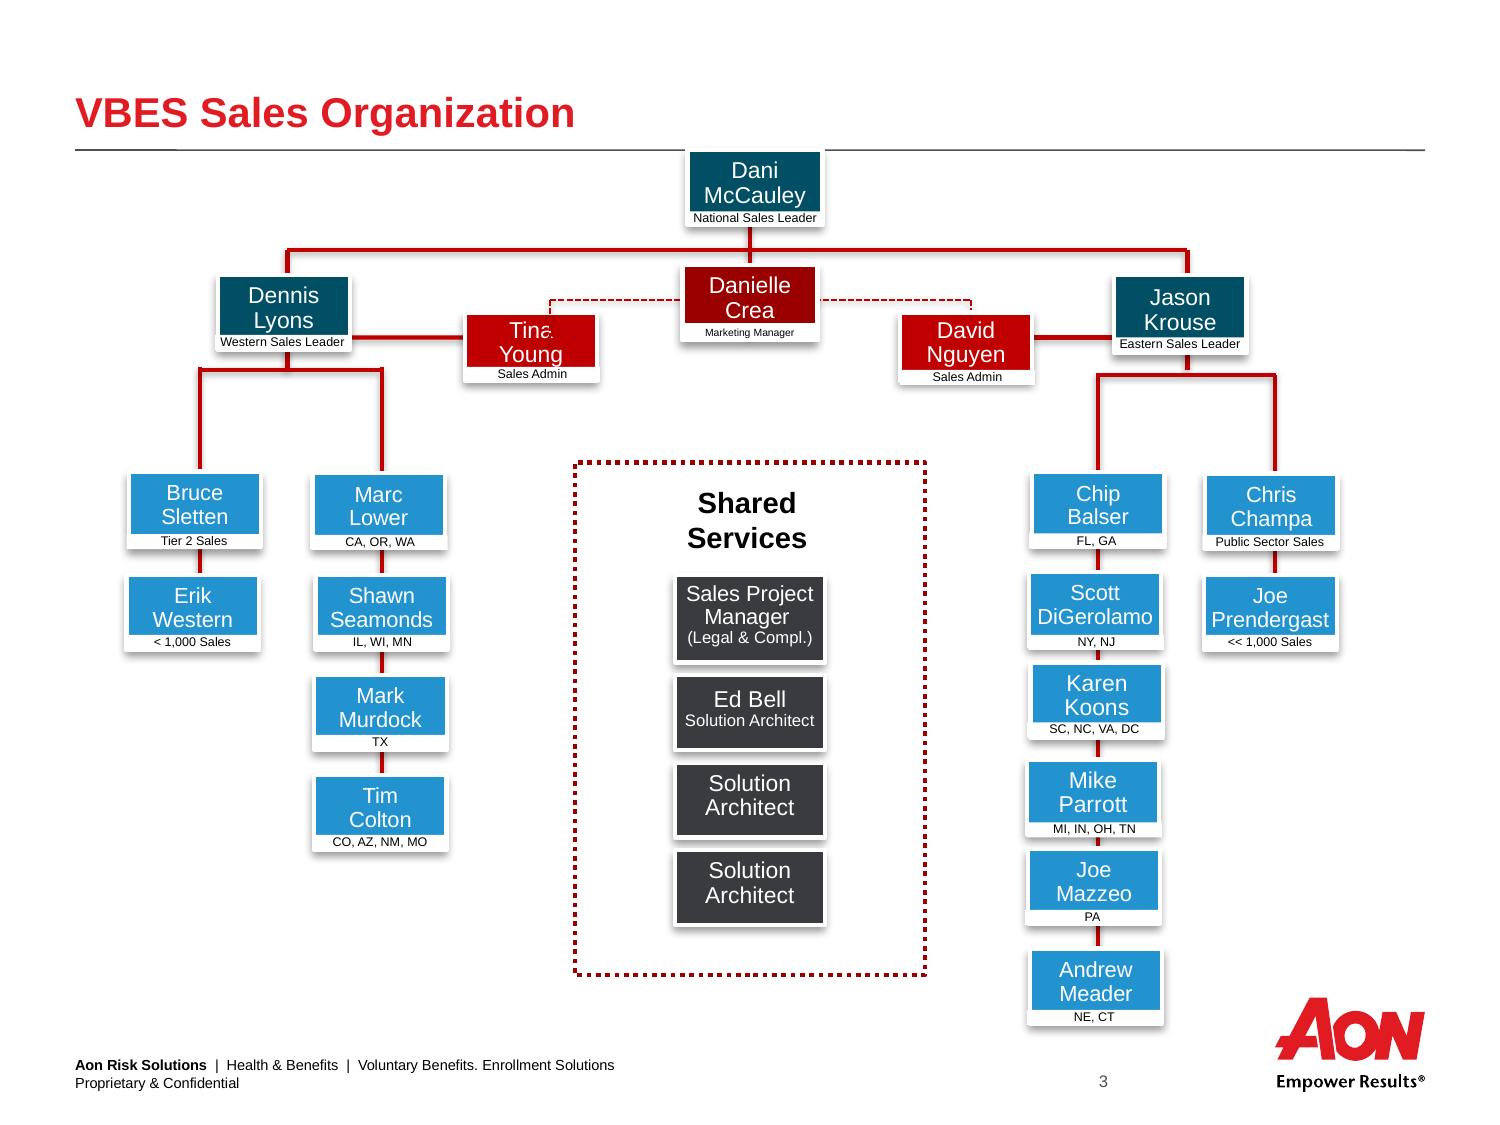

VBES Sales Organization
Dani
McCauley
National Sales Leader
Danielle Crea
Marketing Manager
Dennis
Lyons
Western Sales Leader
Jason
Krouse
Eastern Sales Leader
Tina
Young
Sales Admin
David Nguyen
Sales Admin

Bruce Sletten
Tier 2 Sales
Chip
Balser
FL, GA
Marc
Lower
CA, OR, WA
Chris
Champa
Public Sector Sales
Shared
Services
Scott DiGerolamo
NY, NJ
Erik
Western
< 1,000 Sales
Shawn
Seamonds
IL, WI, MN
Sales Project Manager
(Legal & Compl.)
Joe
Prendergast
<< 1,000 Sales
Karen
Koons
SC, NC, VA, DC
Mark Murdock
TX
Ed Bell
Solution Architect
Mike
Parrott
MI, IN, OH, TN
Solution Architect
Tim
Colton
CO, AZ, NM, MO
Joe
Mazzeo
PA
Solution Architect
Andrew
Meader
NE, CT